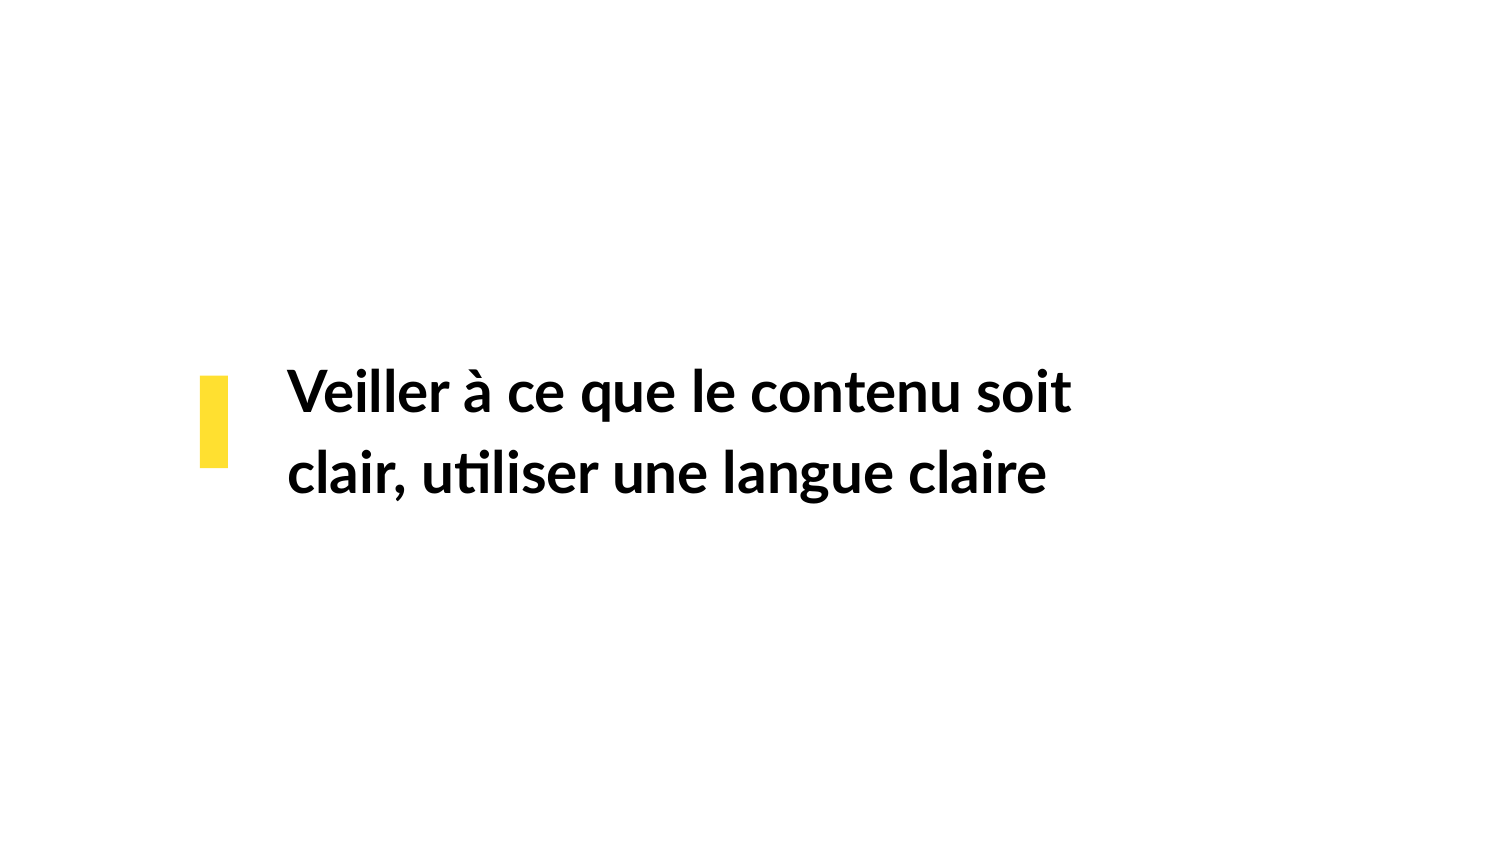

# Veiller à ce que le contenu soit clair, utiliser une langue claire